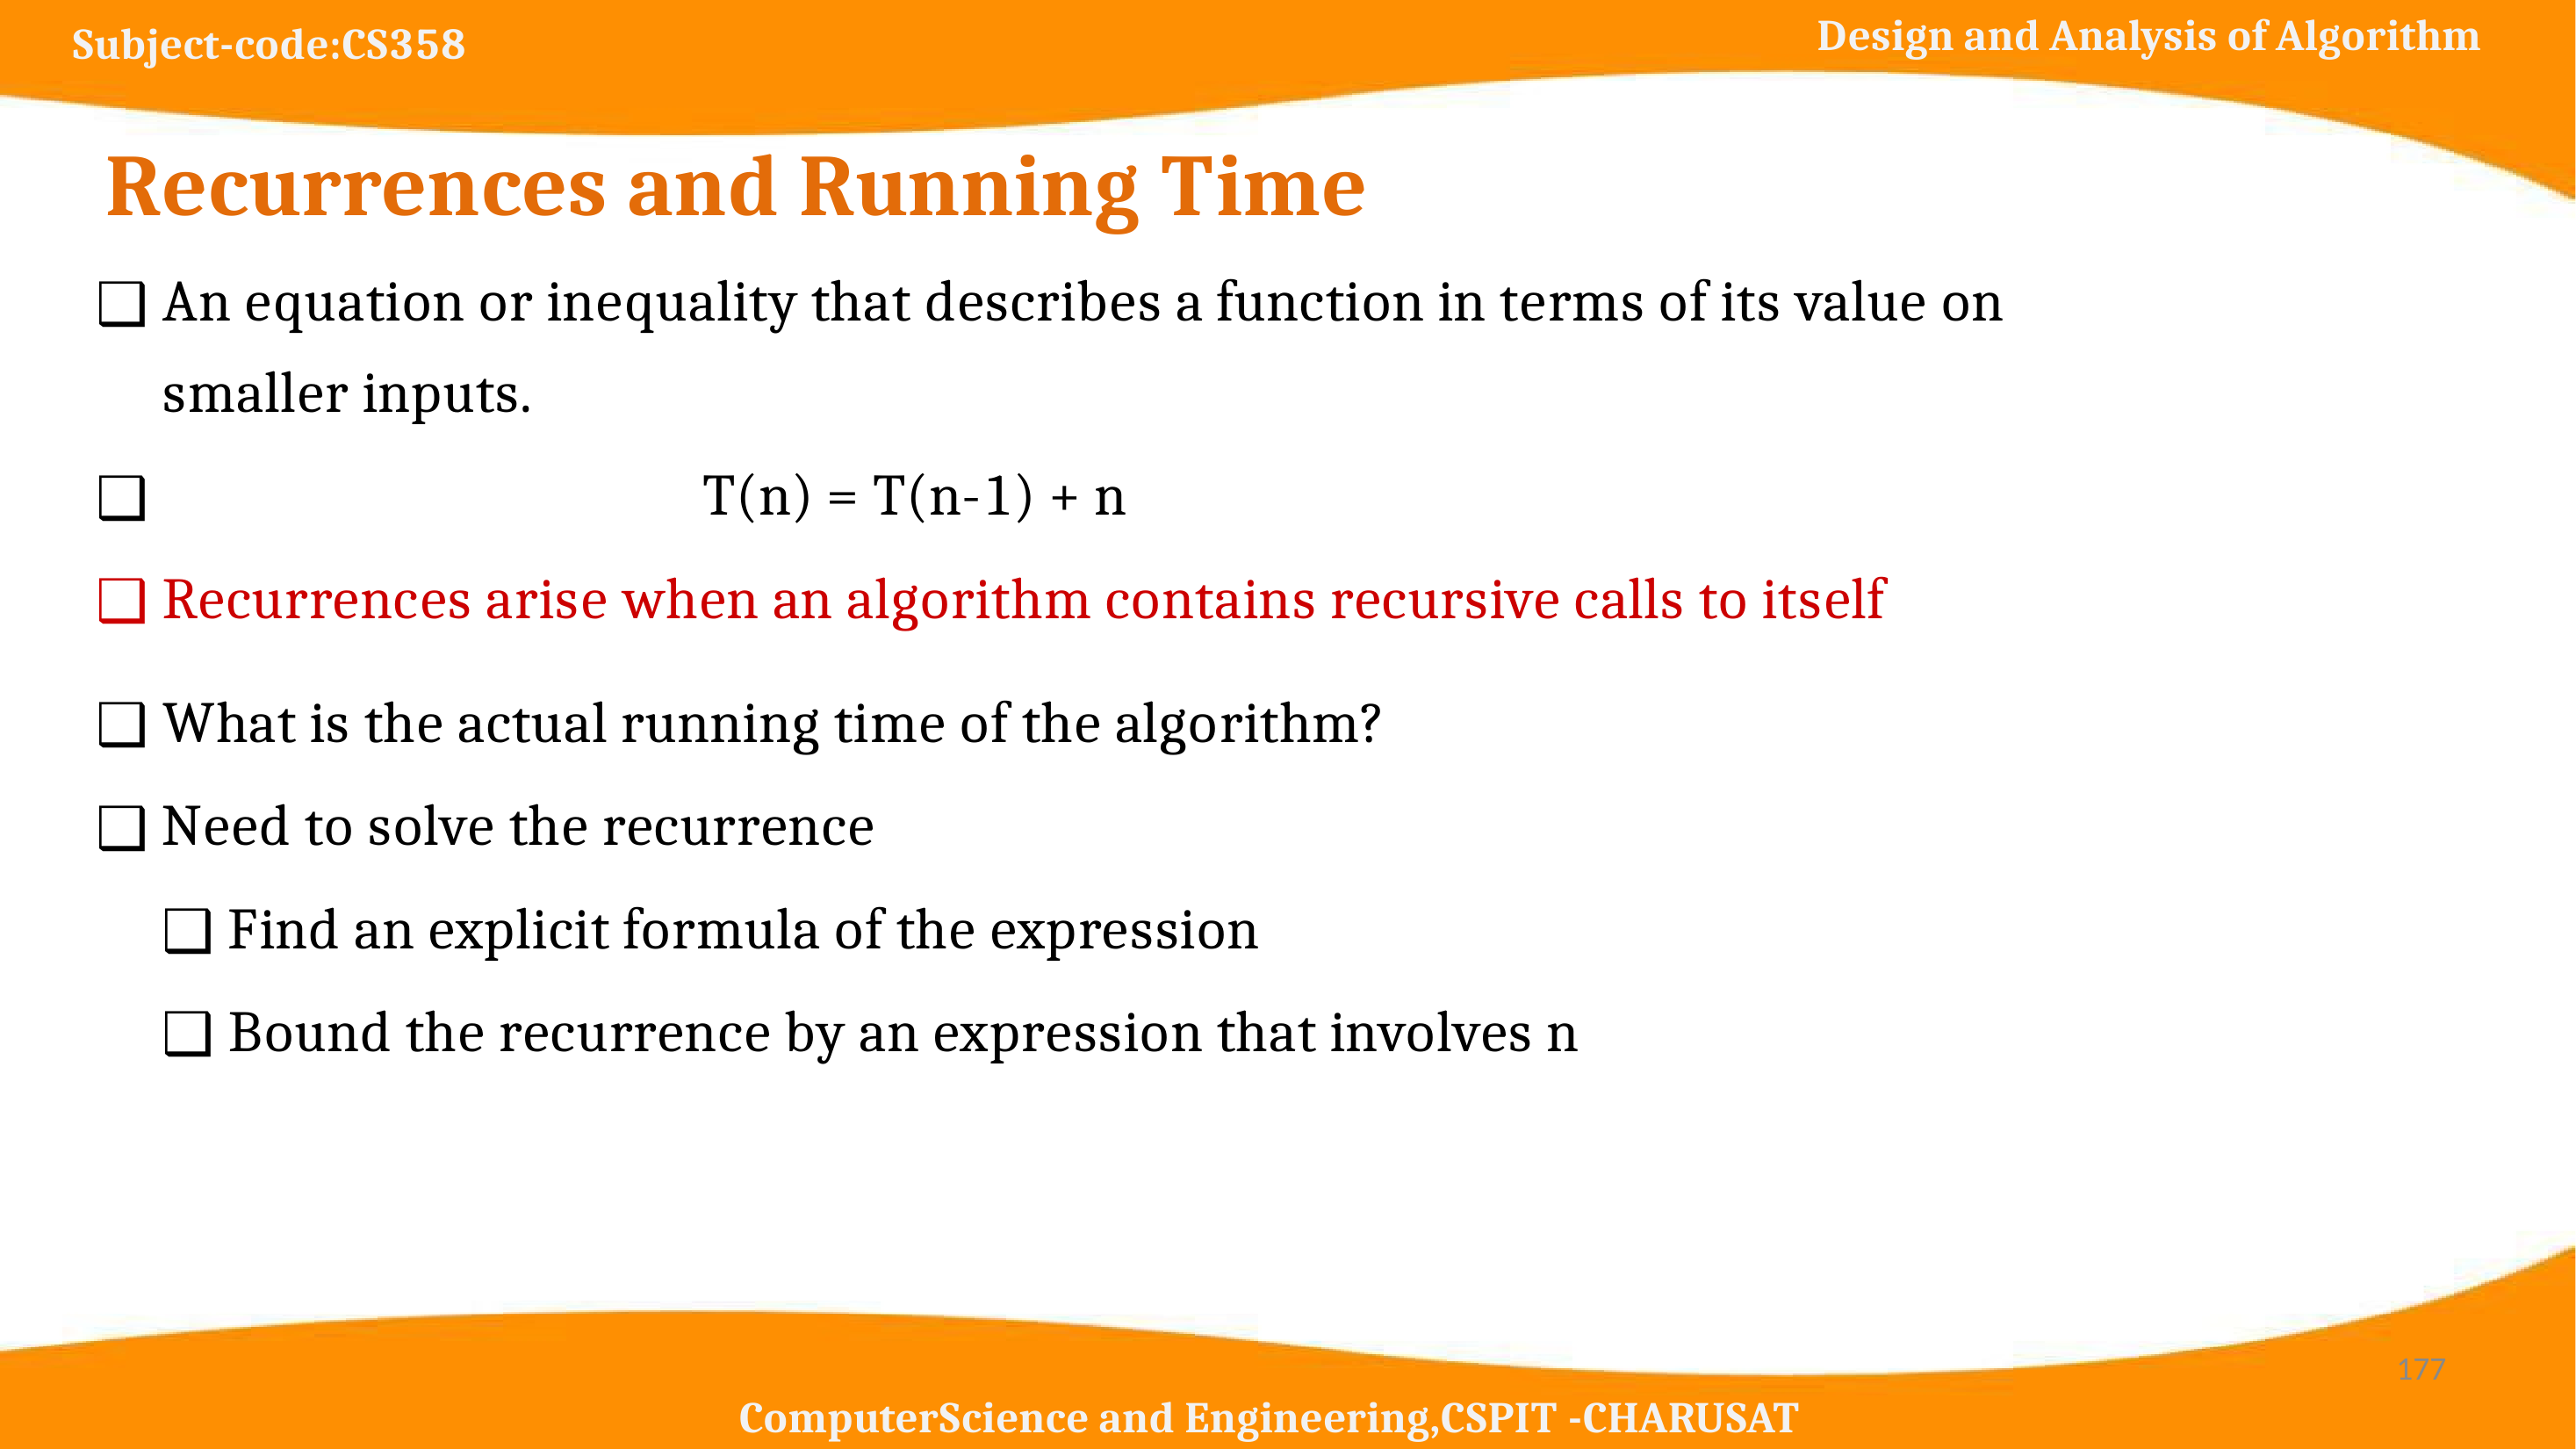

# Recurrences and Running Time
An equation or inequality that describes a function in terms of its value on smaller inputs.
				 T(n) = T(n-1) + n
Recurrences arise when an algorithm contains recursive calls to itself
What is the actual running time of the algorithm?
Need to solve the recurrence
Find an explicit formula of the expression
Bound the recurrence by an expression that involves n
177